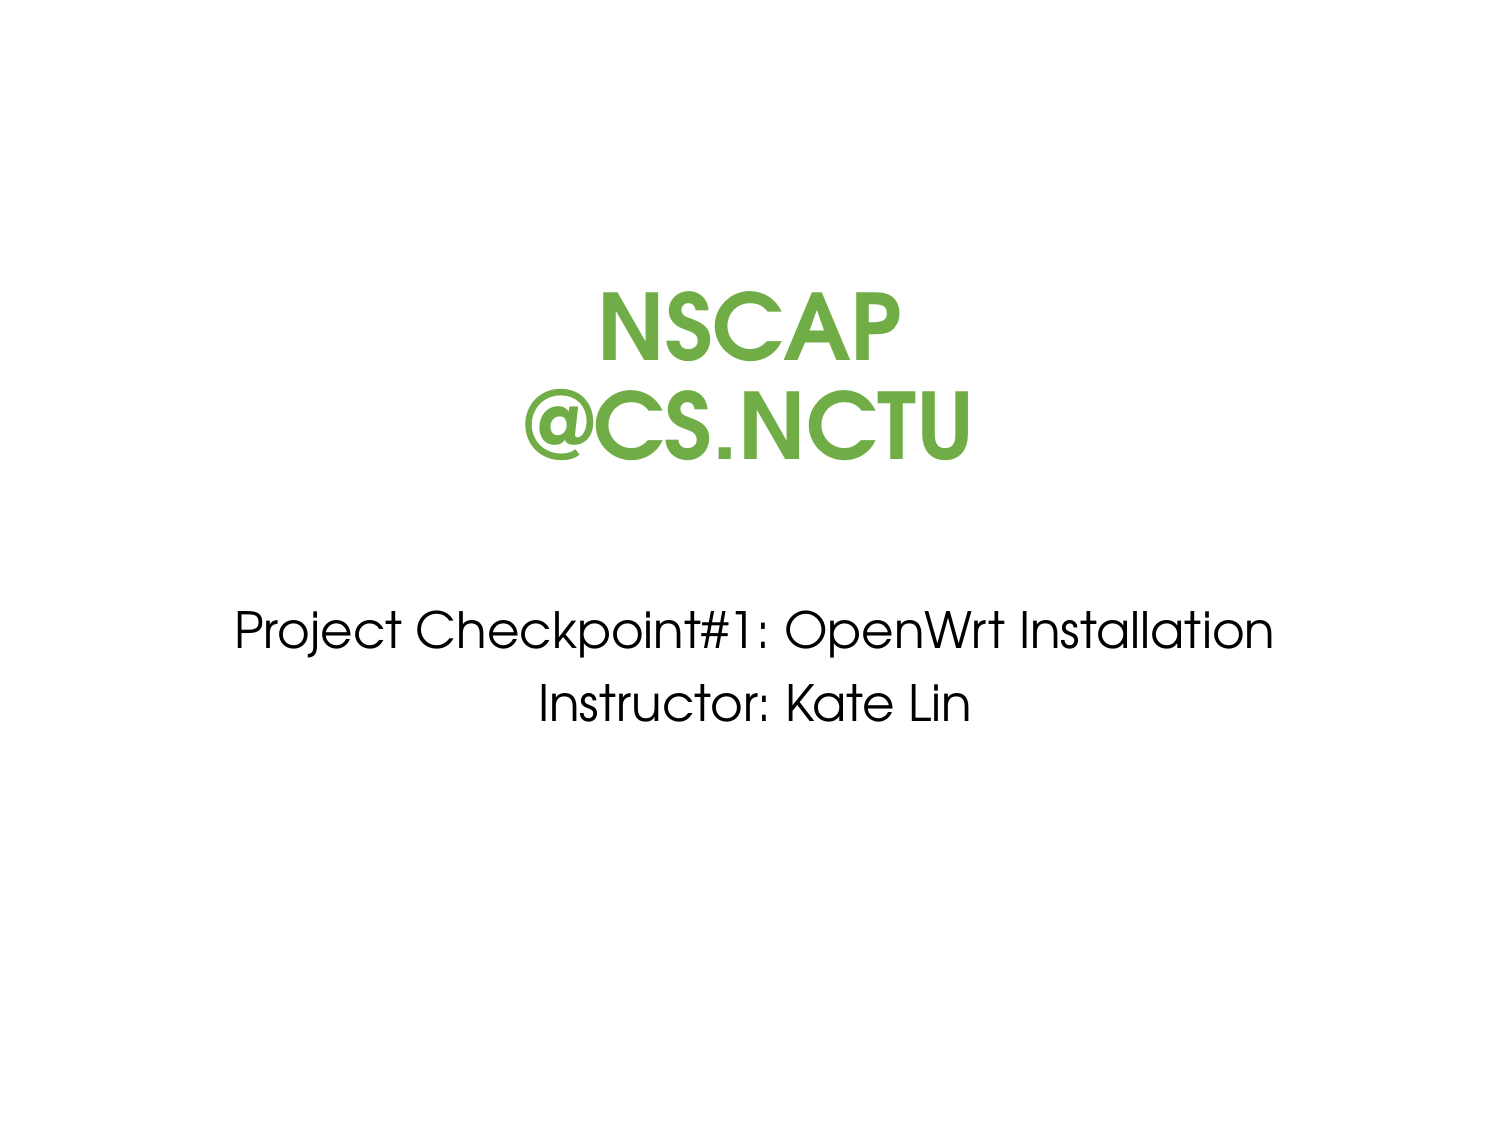

# NSCAP
@CS.NCTU
Project Checkpoint#1: OpenWrt Installation
Instructor: Kate Lin